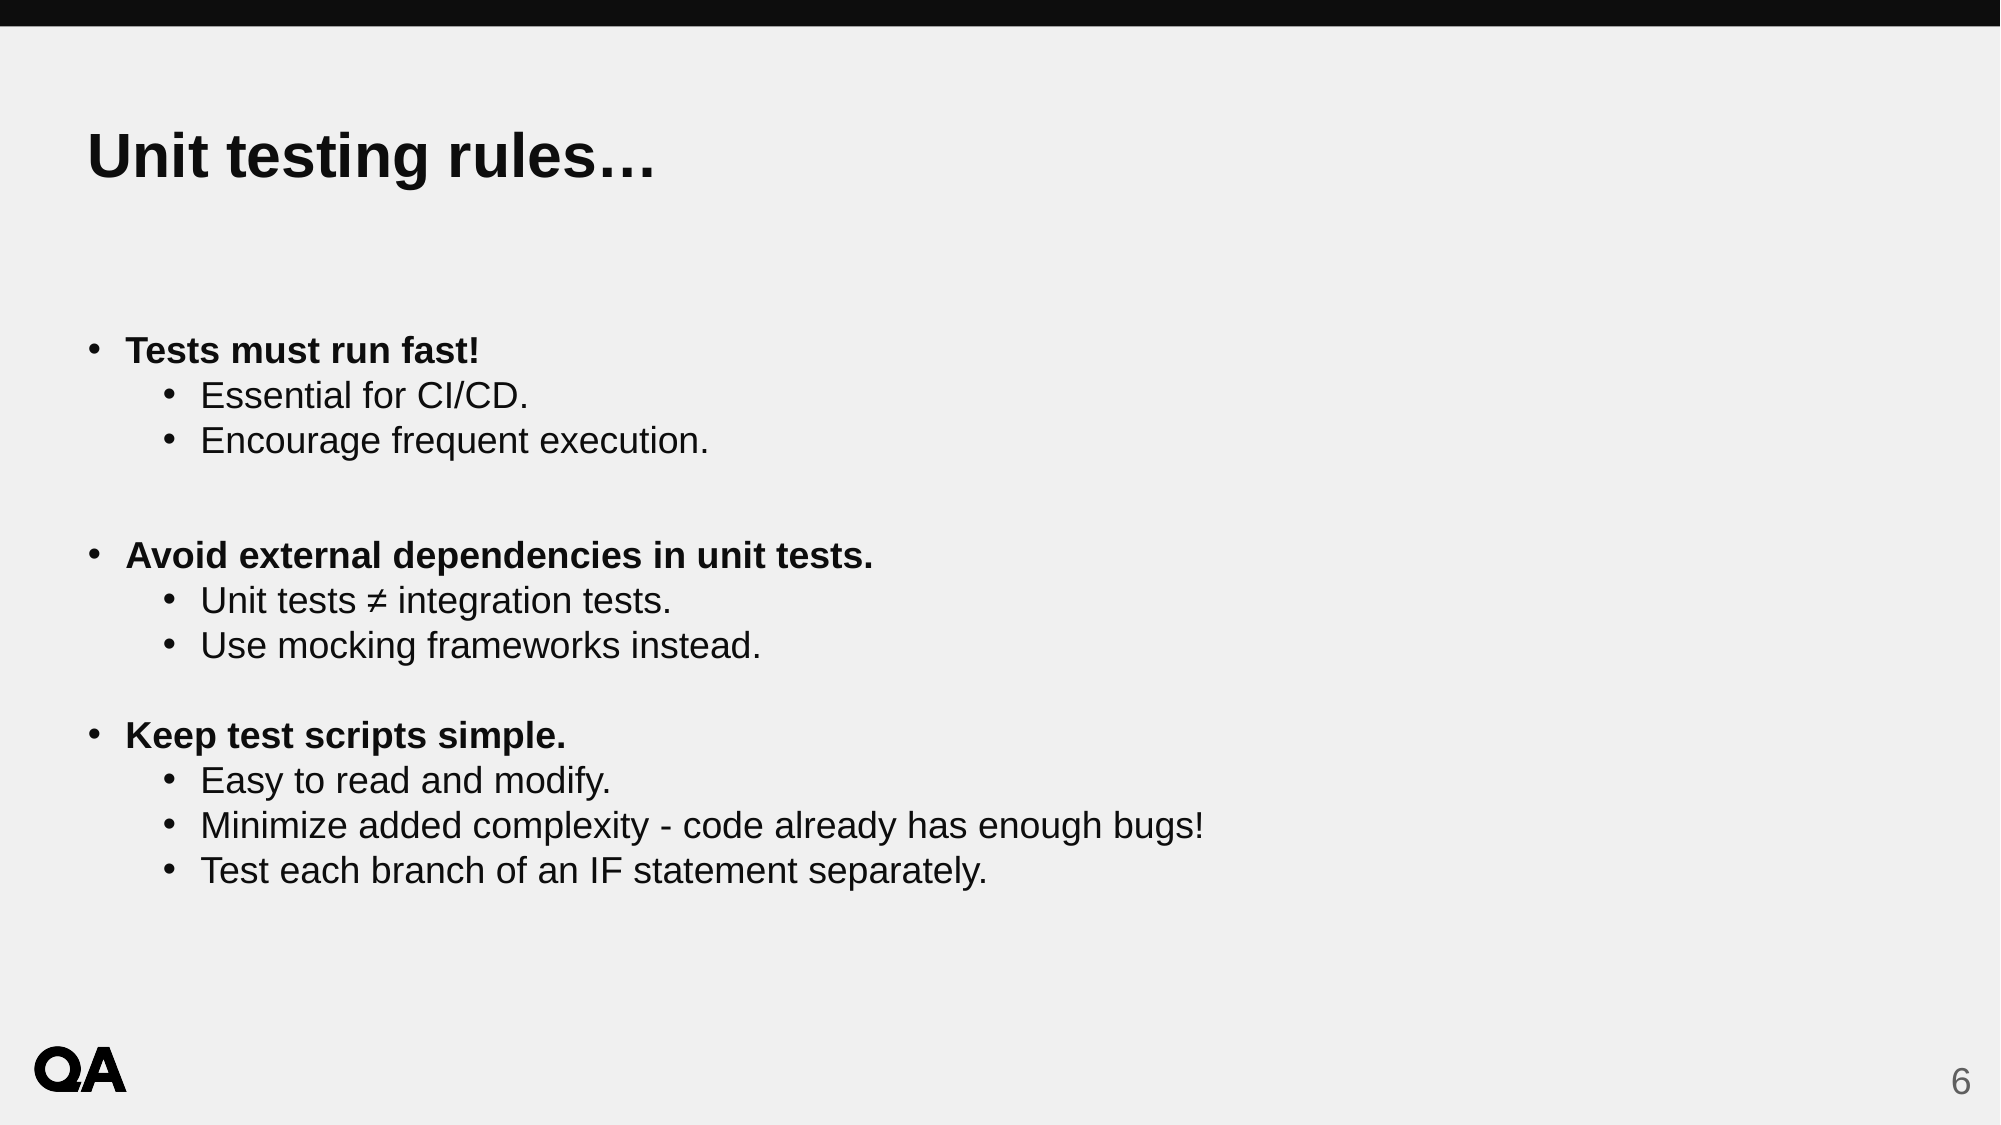

# Unit testing rules…
Tests must run fast!
Essential for CI/CD.
Encourage frequent execution.

Avoid external dependencies in unit tests.
Unit tests ≠ integration tests.
Use mocking frameworks instead.
Keep test scripts simple.
Easy to read and modify.
Minimize added complexity - code already has enough bugs!
Test each branch of an IF statement separately.

6